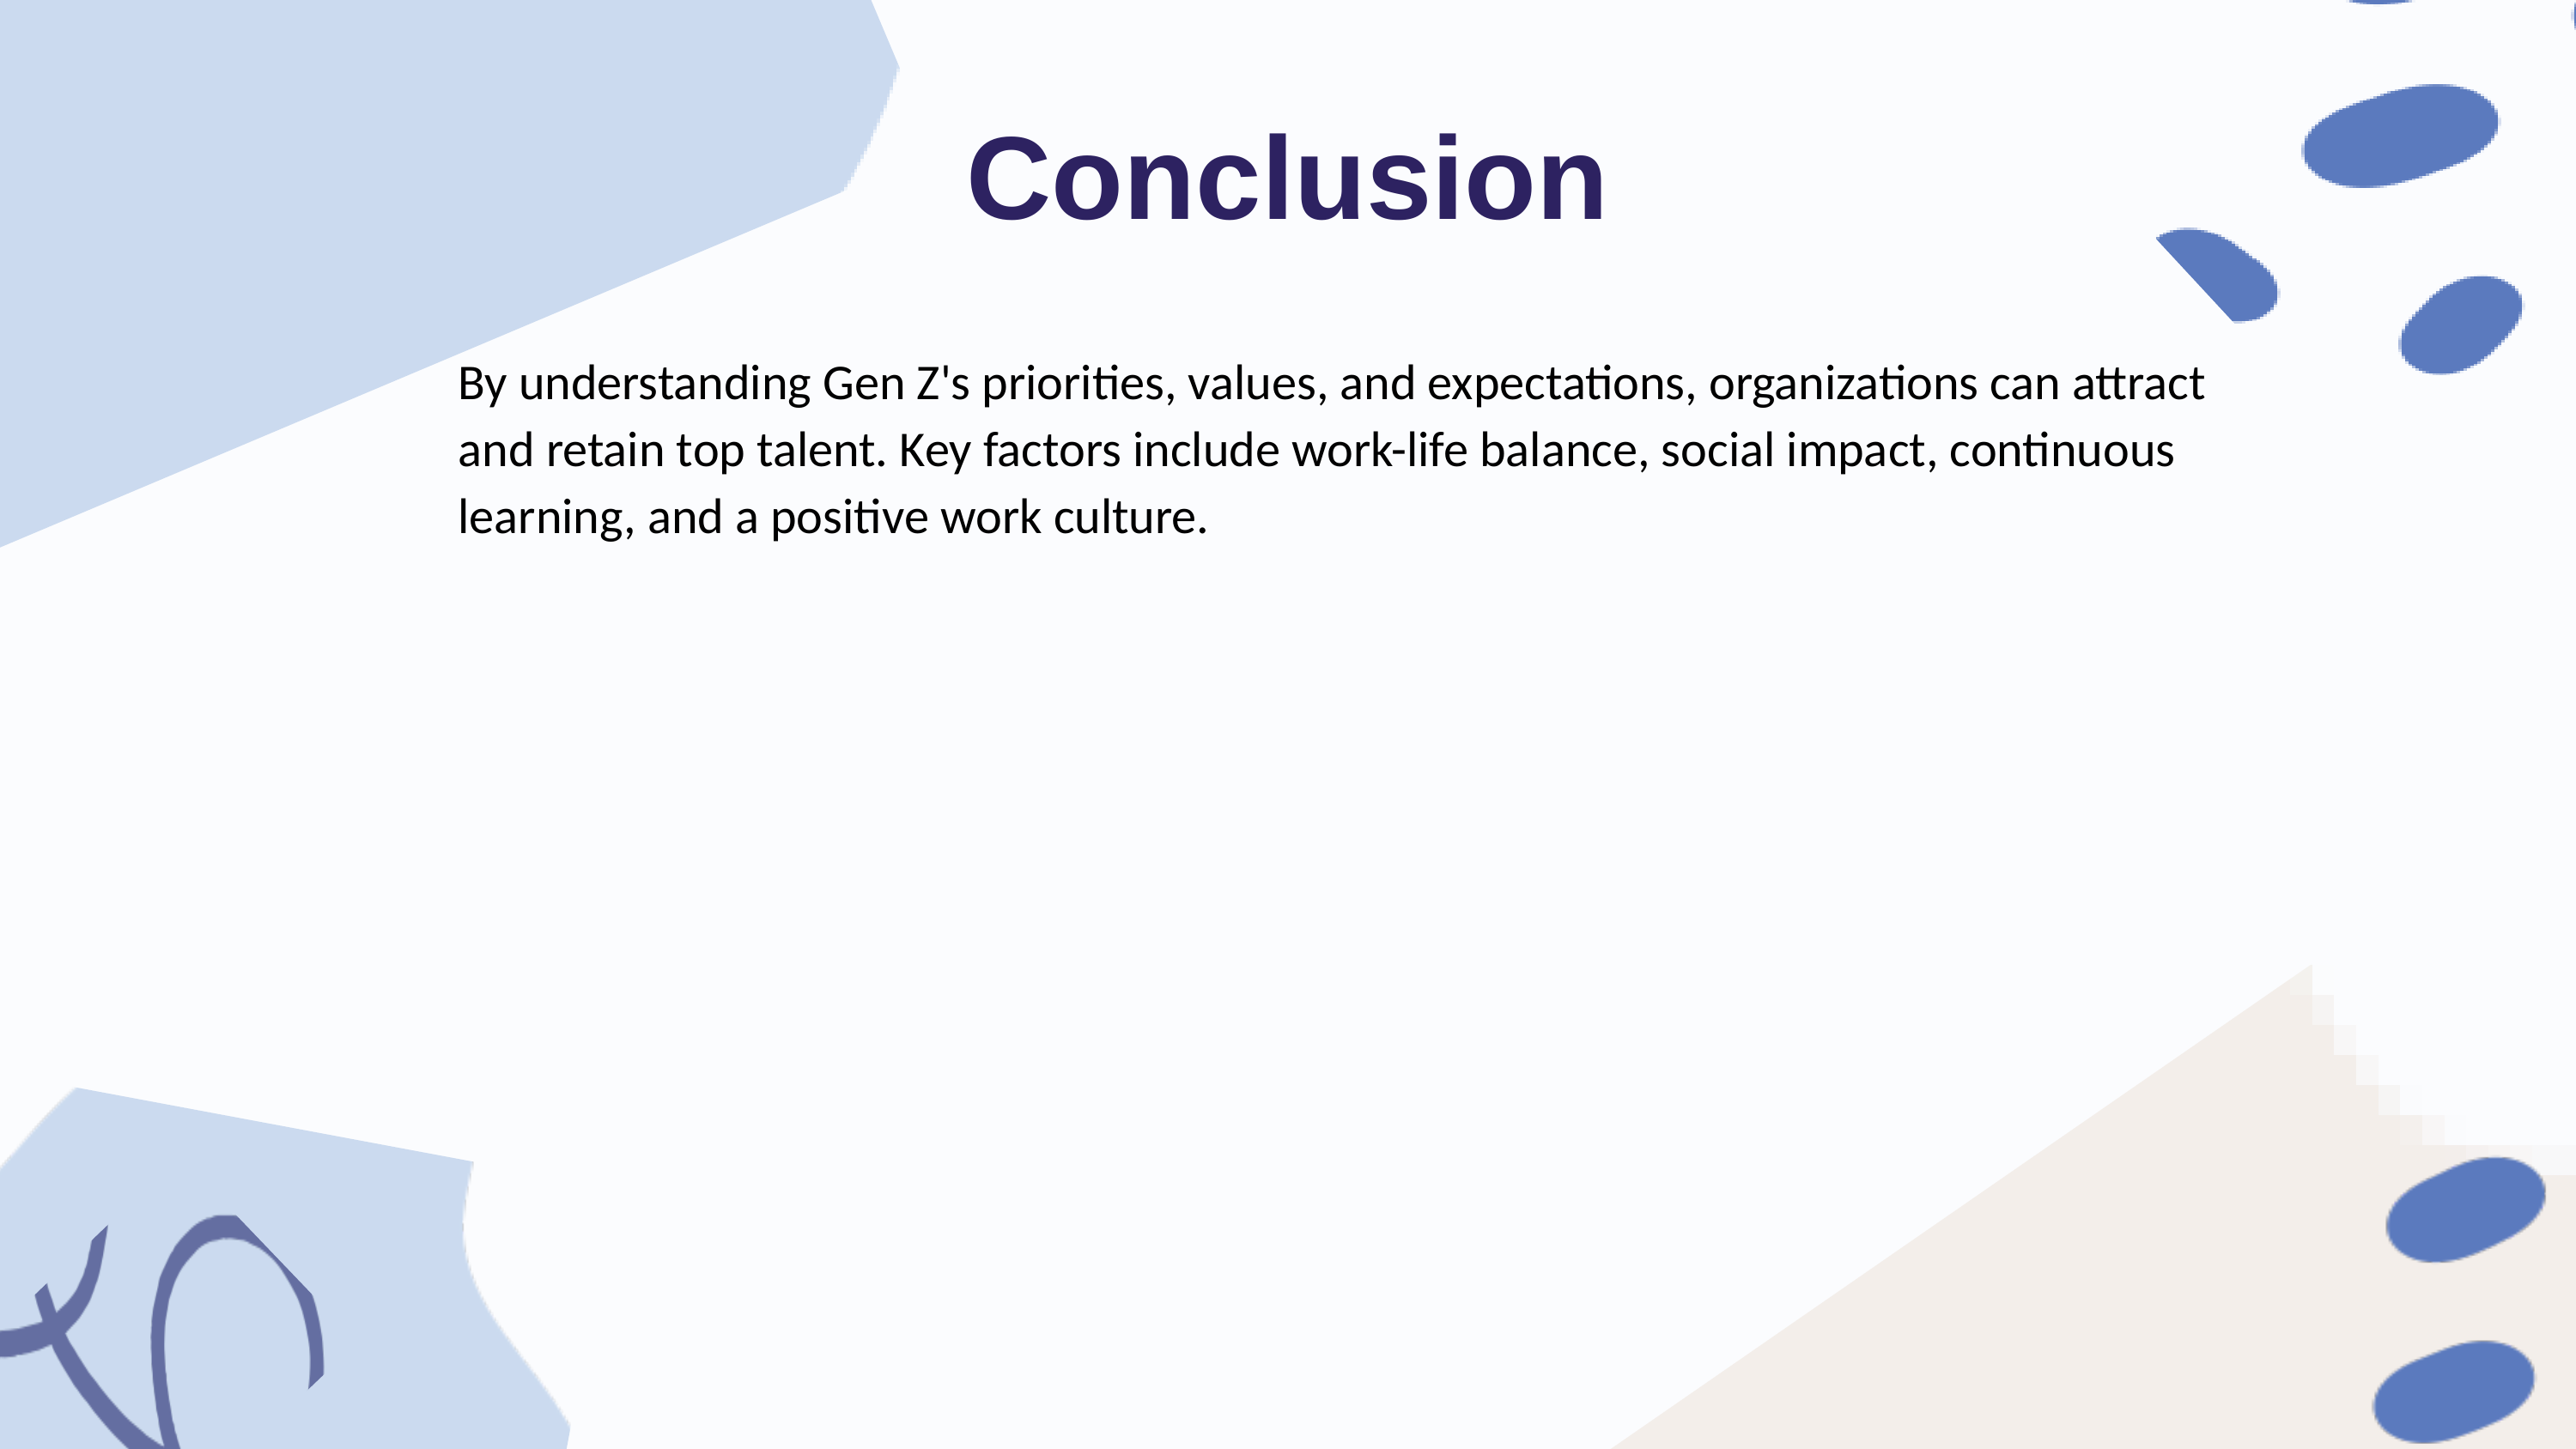

Conclusion

By understanding Gen Z's priorities, values, and expectations, organizations can attract and retain top talent. Key factors include work-life balance, social impact, continuous learning, and a positive work culture.